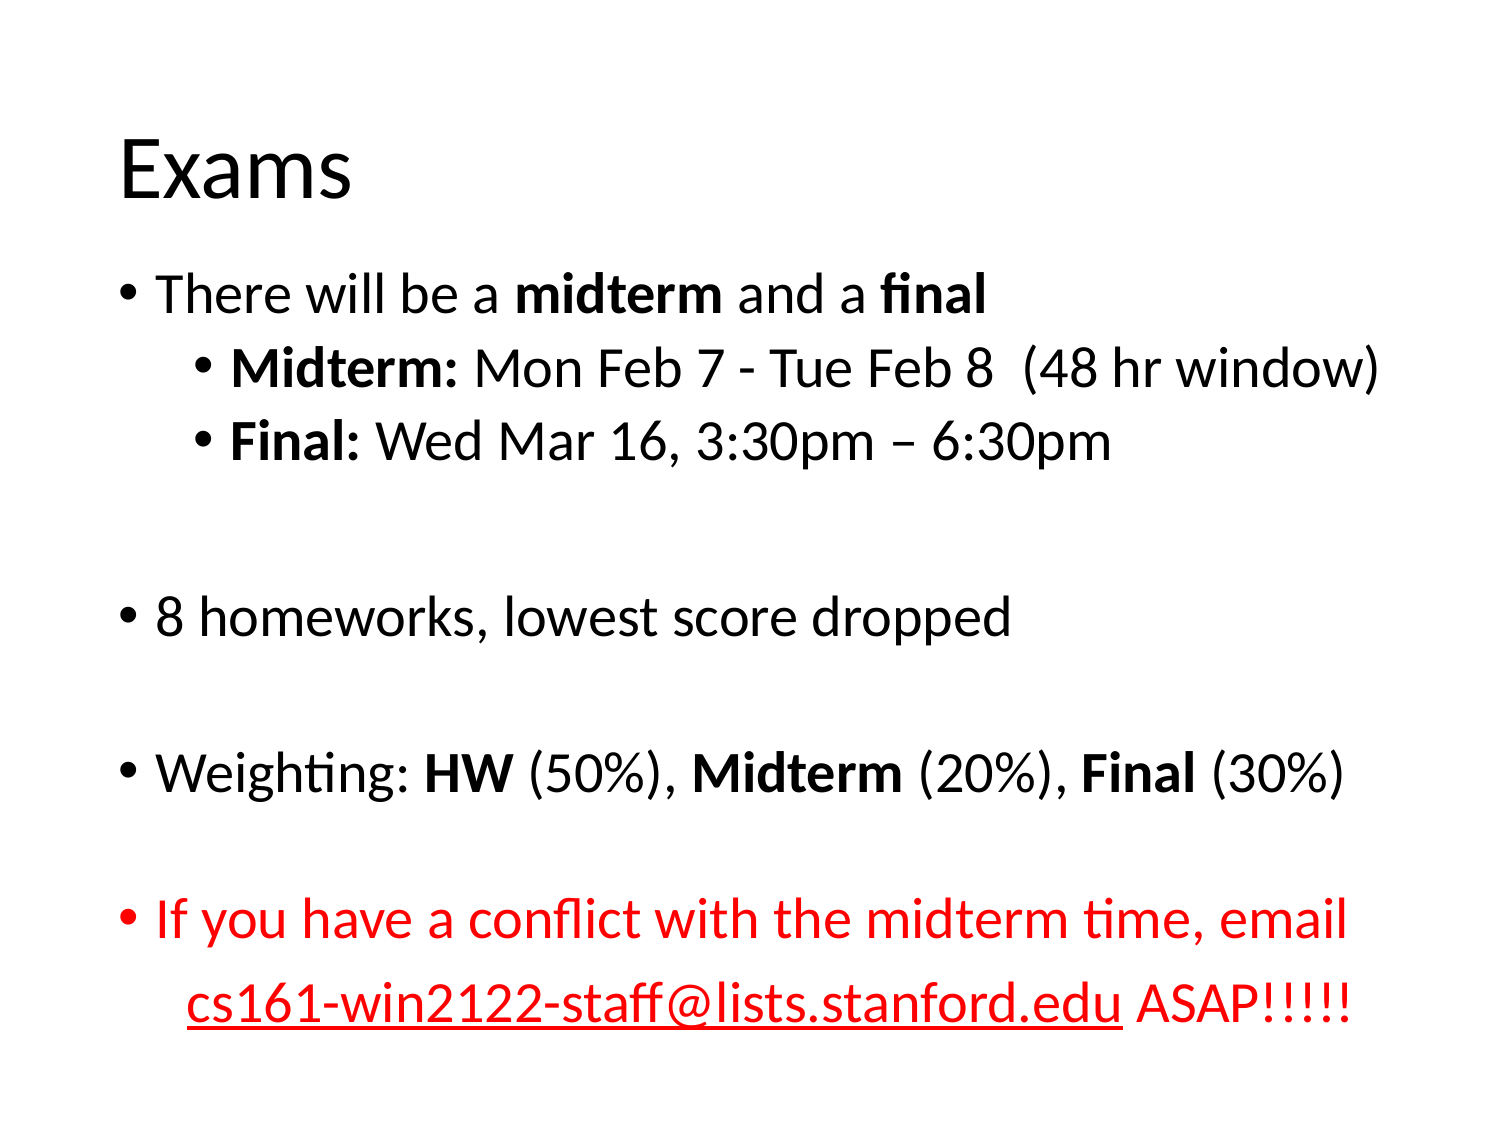

# Exams
There will be a midterm and a final
Midterm: Mon Feb 7 - Tue Feb 8  (48 hr window)
Final: Wed Mar 16, 3:30pm – 6:30pm

8 homeworks, lowest score dropped
Weighting: HW (50%), Midterm (20%), Final (30%)
If you have a conflict with the midterm time, email
cs161-win2122-staff@lists.stanford.edu ASAP!!!!!